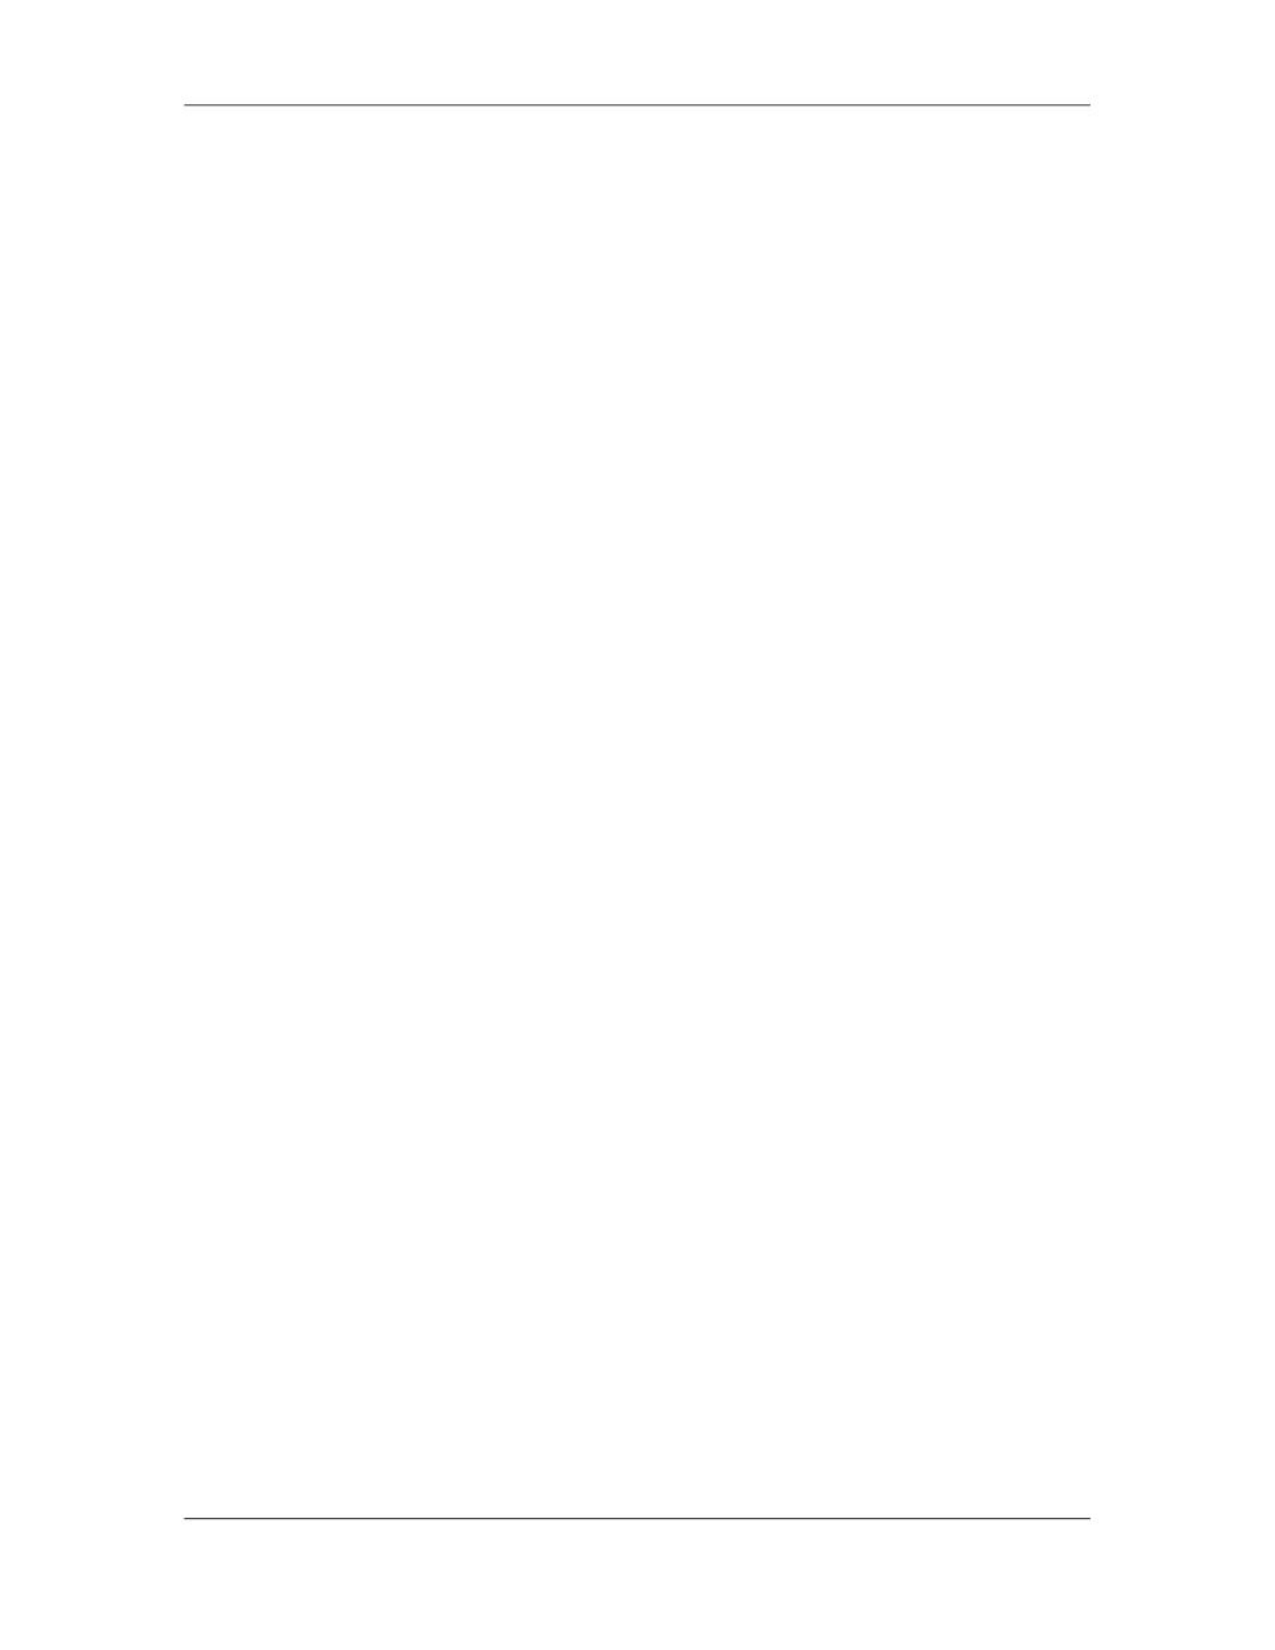

Software Project Management (CS615)

																																																																																																																																																																																																																														LECTURE # 23

																																																																																																																																																																																																																																	4. PLANNING

																																																																																										Planning is one of the most important management activities and is an ongoing effort
																																																																																										throughout the life of the project. Software project management begins with a set of

																																																																																										activities that are collectively called Project Planning.

																																																																																																									•											Preliminary planning starts on day one even in the pre-project phase

																																																																																																									•											It should not be conducted “in secret”

																																																																																																									•											It needs buy-in and approval

																																																																			4.1										Project Planning Objectives

																																																																																										The objective of software project planning is to provide a framework that enables the
																																																																																										manager to make reasonable estimates of:

																																																																																										•											Resources

																																																																																										•											Cost, and

																																																																																										•											Schedule

																																																																																										These estimates are made within a limited time frame at the beginning of a software

																																																																																										project and should be updated regularly as the project progresses.
																																																																																										In addition, estimates should attempt to define best case and worst-case scenarios so

																																																																																										that project outcomes can be bounded.

																																																																																										Planning is one of the most important management activities and is an ongoing effort
																																																																																										throughout the life of the project.

																																																																																										Software project management begins with a set of activities that are collectively

																																																																																										called Project Planning.

																																																																																										The software project planner must estimate following things before a project begins:

																																																																																										1.							How much will it cost?

																																																																																										2.							How long will it take?

																																																																																										3.							How many people will it take?

																																																																																										4.							What might go wrong?

																																																																			4.2										Project Planning - Definition

																																																																																						                                                                                                                                 142

																																																																																																																																																																																						© Copyright Virtual University of Pakistan